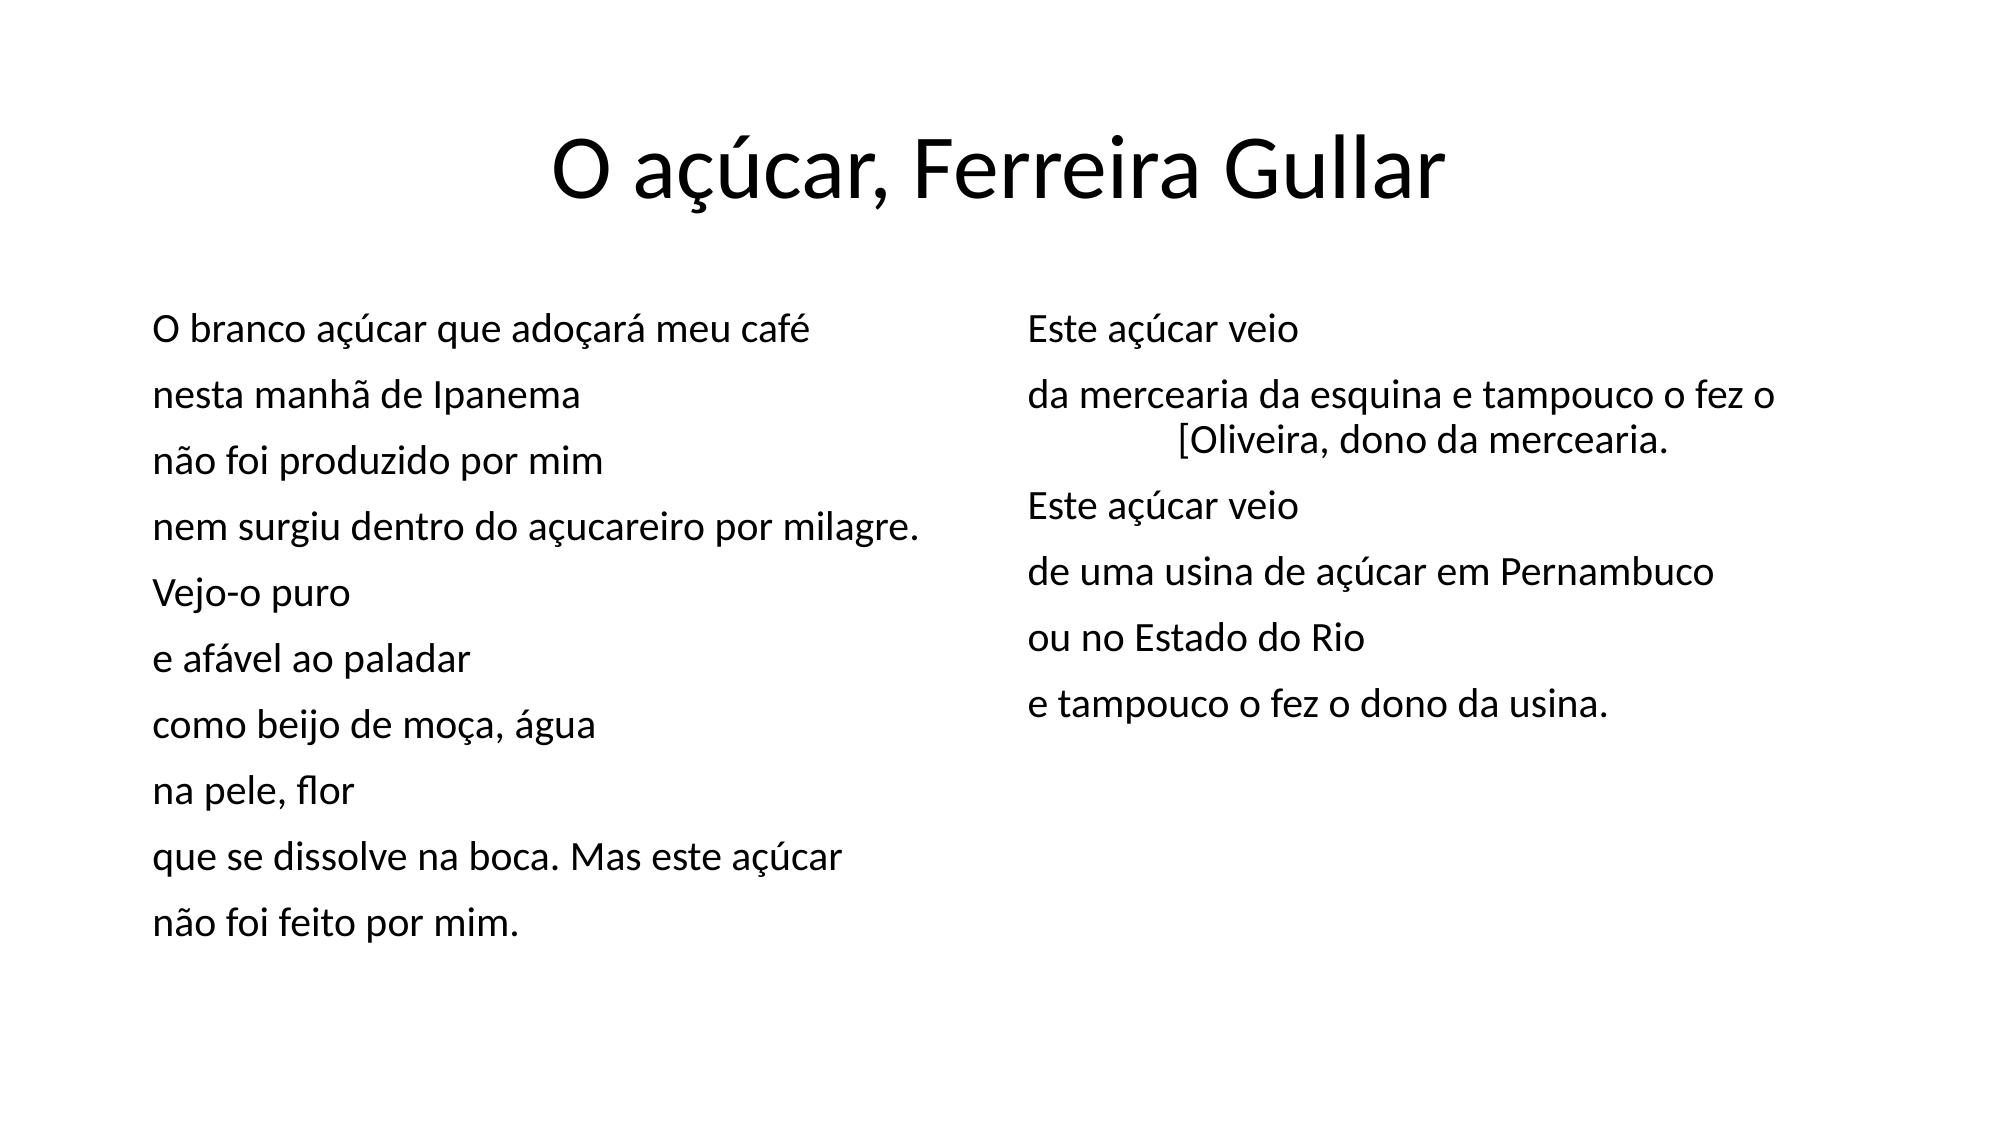

# O açúcar, Ferreira Gullar
O branco açúcar que adoçará meu café
nesta manhã de Ipanema
não foi produzido por mim
nem surgiu dentro do açucareiro por milagre.
Vejo-o puro
e afável ao paladar
como beijo de moça, água
na pele, flor
que se dissolve na boca. Mas este açúcar
não foi feito por mim.
Este açúcar veio
da mercearia da esquina e tampouco o fez o 	[Oliveira, dono da mercearia.
Este açúcar veio
de uma usina de açúcar em Pernambuco
ou no Estado do Rio
e tampouco o fez o dono da usina.